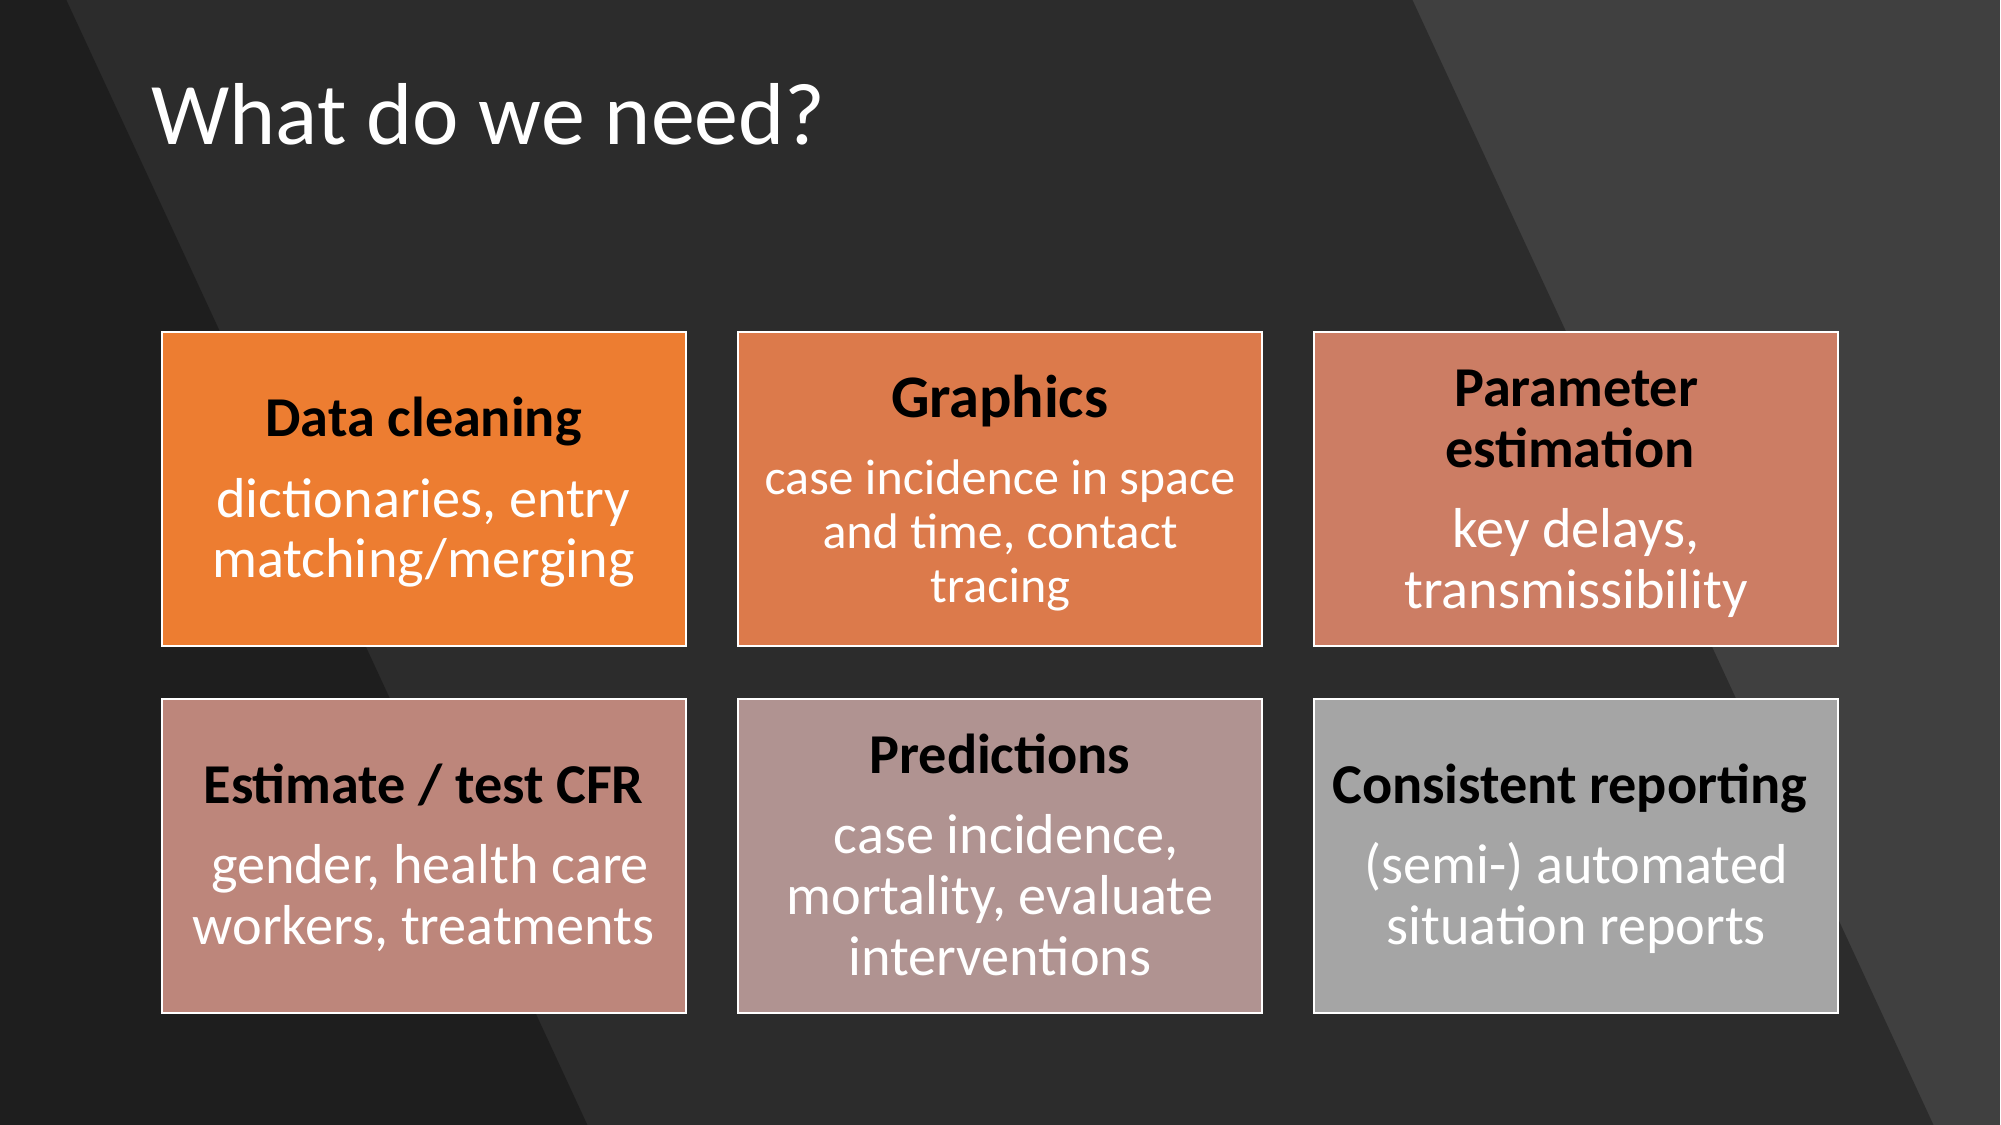

# What do we need?
Data cleaning
dictionaries, entry matching/merging
Graphics
case incidence in space and time, contact tracing
Parameter estimation
key delays, transmissibility
Estimate / test CFR
 gender, health care workers, treatments
Predictions
 case incidence, mortality, evaluate interventions
Consistent reporting
(semi-) automated situation reports